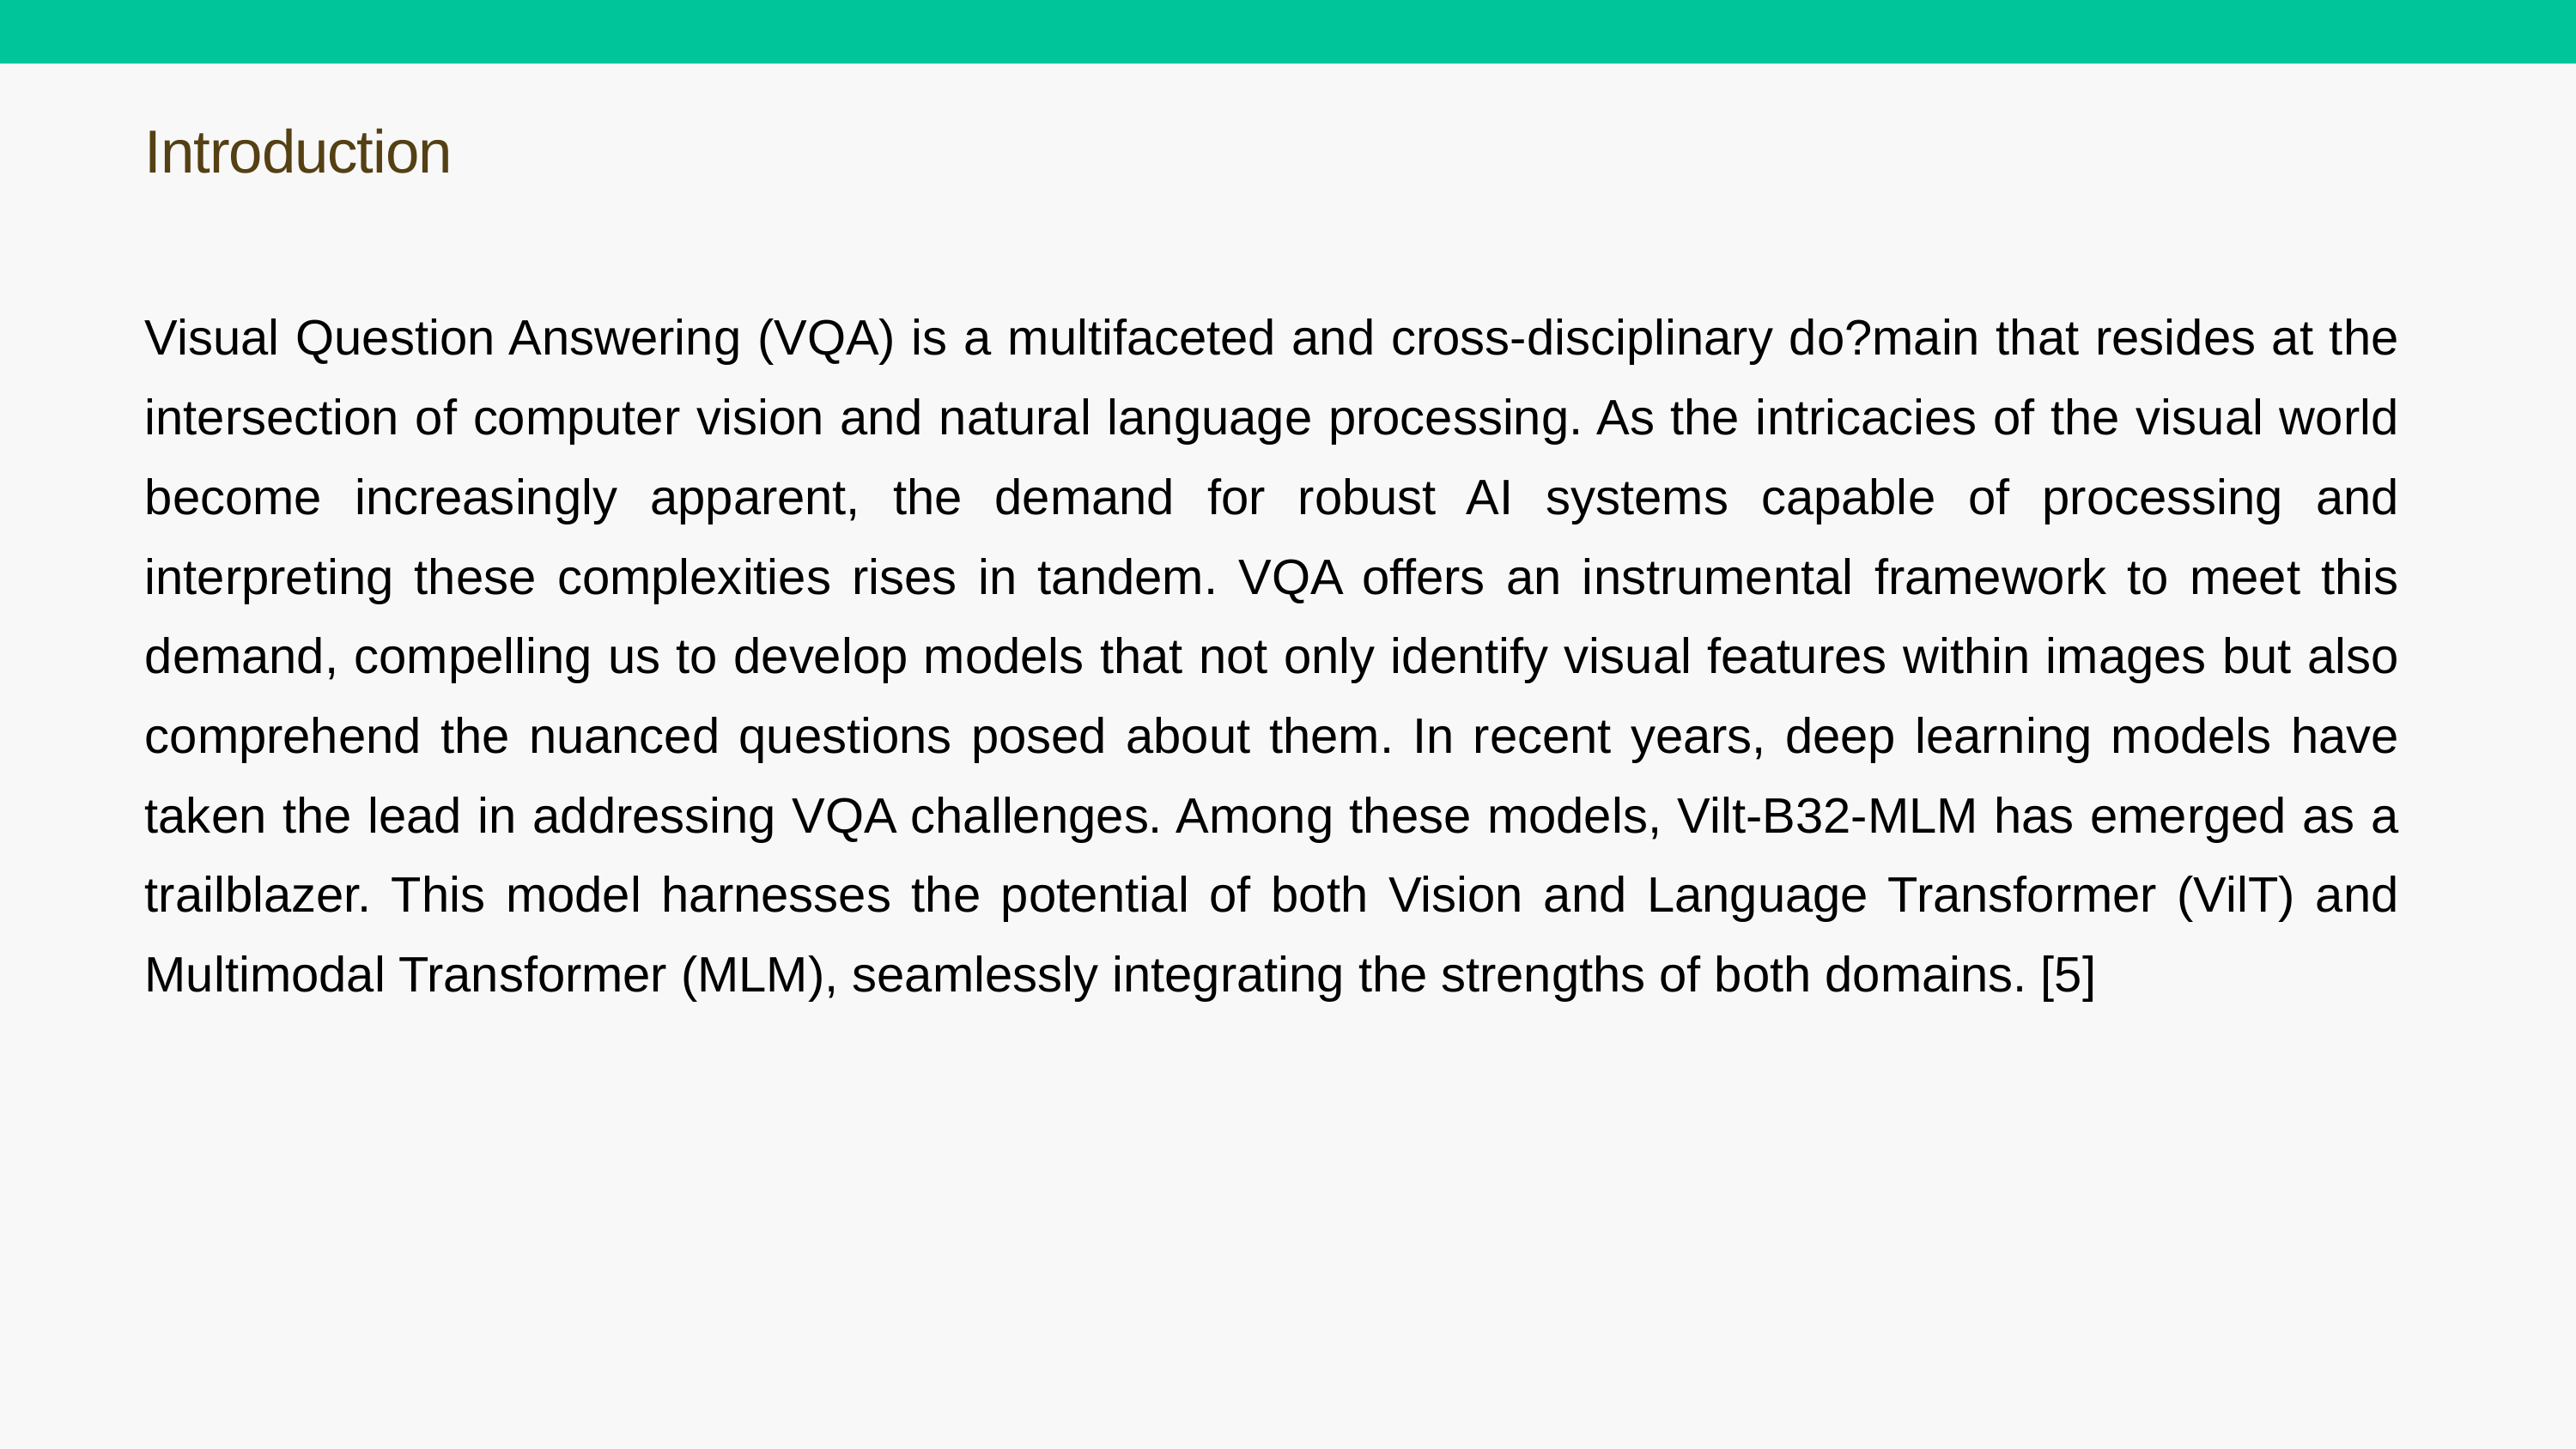

Introduction

Visual Question Answering (VQA) is a multifaceted and cross-disciplinary do?main that resides at the intersection of computer vision and natural language processing. As the intricacies of the visual world become increasingly apparent, the demand for robust AI systems capable of processing and interpreting these complexities rises in tandem. VQA offers an instrumental framework to meet this demand, compelling us to develop models that not only identify visual features within images but also comprehend the nuanced questions posed about them. In recent years, deep learning models have taken the lead in addressing VQA challenges. Among these models, Vilt-B32-MLM has emerged as a trailblazer. This model harnesses the potential of both Vision and Language Transformer (VilT) and Multimodal Transformer (MLM), seamlessly integrating the strengths of both domains. [5]